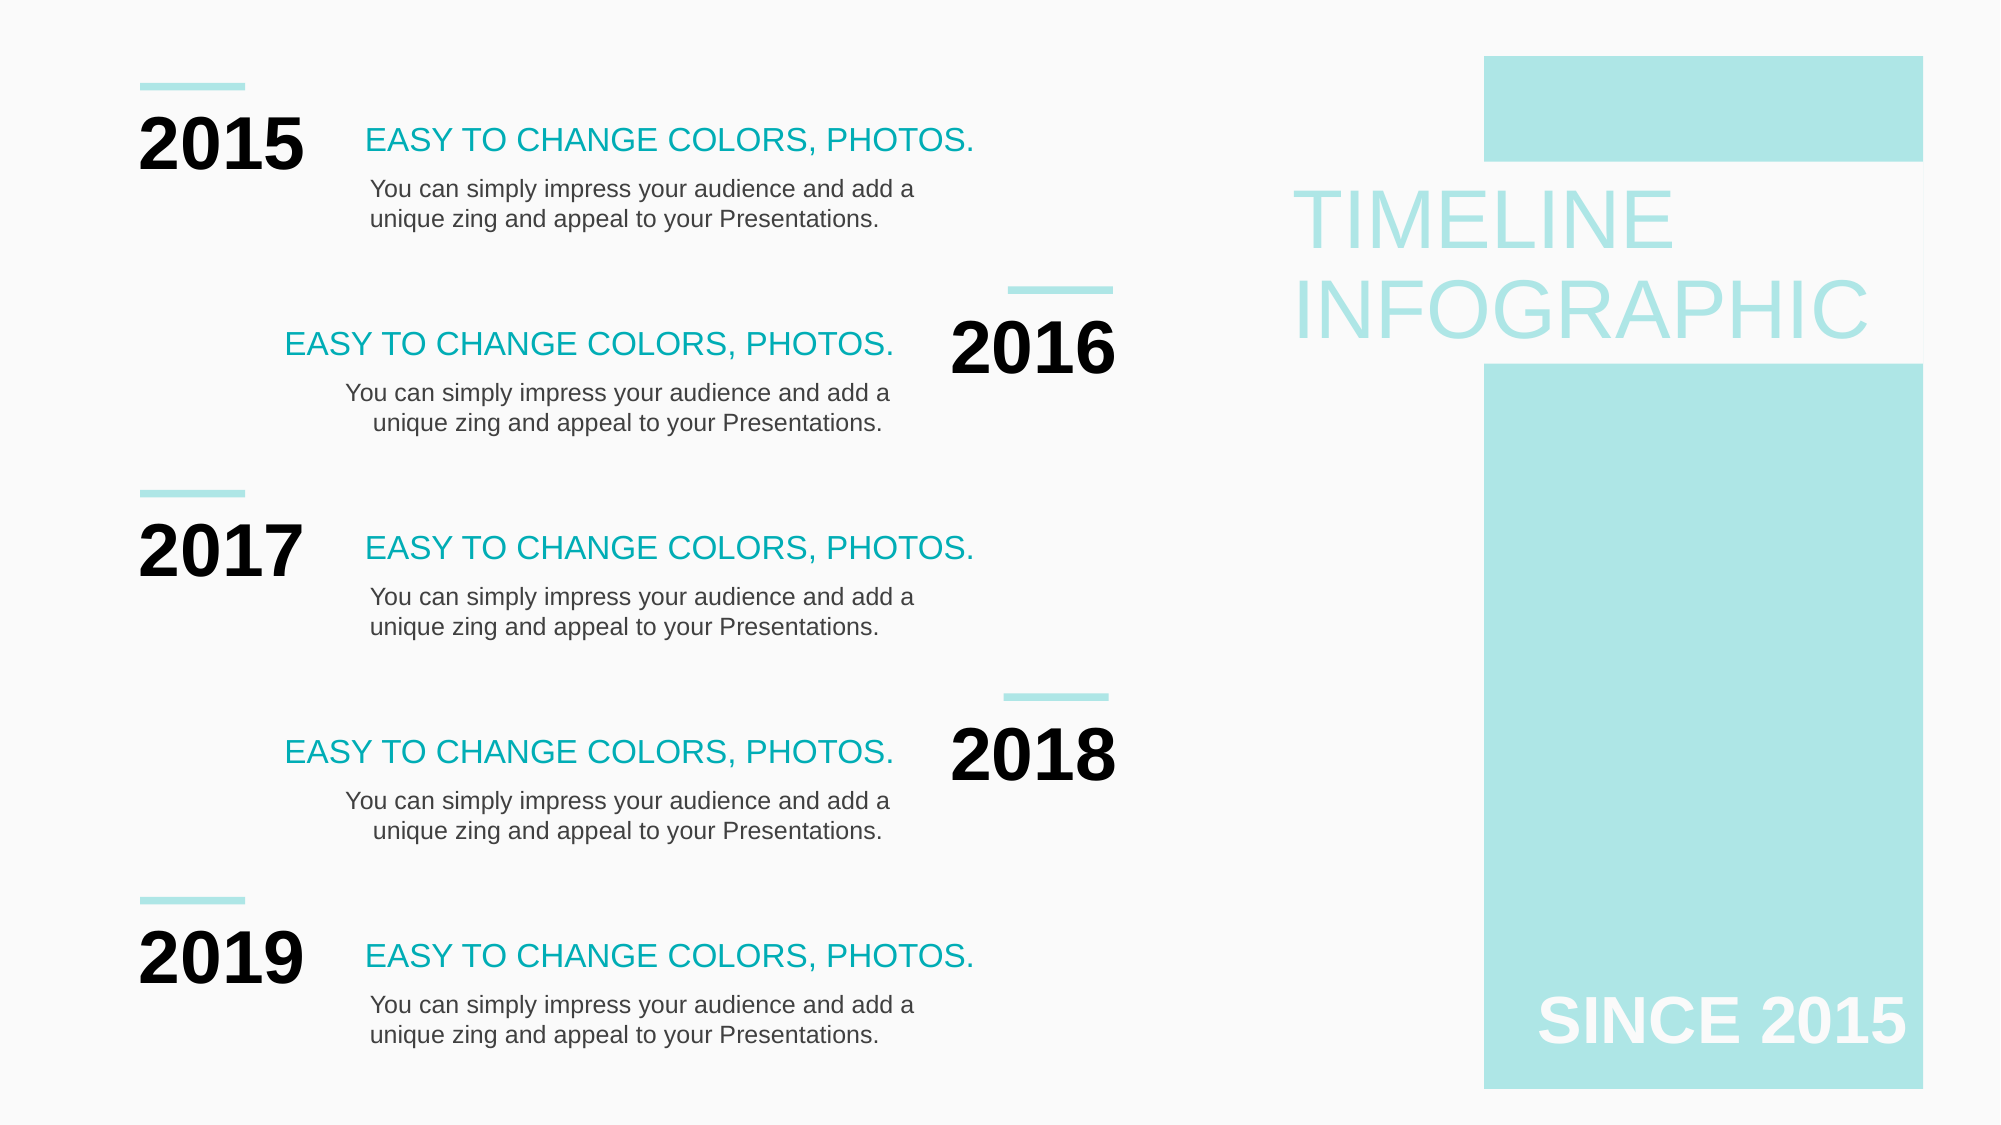

2015
EASY TO CHANGE COLORS, PHOTOS.
You can simply impress your audience and add a unique zing and appeal to your Presentations.
TIMELINE INFOGRAPHIC

2016
EASY TO CHANGE COLORS, PHOTOS.
You can simply impress your audience and add a unique zing and appeal to your Presentations.

2017
EASY TO CHANGE COLORS, PHOTOS.
You can simply impress your audience and add a unique zing and appeal to your Presentations.

2018
EASY TO CHANGE COLORS, PHOTOS.
You can simply impress your audience and add a unique zing and appeal to your Presentations.

2019
EASY TO CHANGE COLORS, PHOTOS.
You can simply impress your audience and add a unique zing and appeal to your Presentations.
SINCE 2015